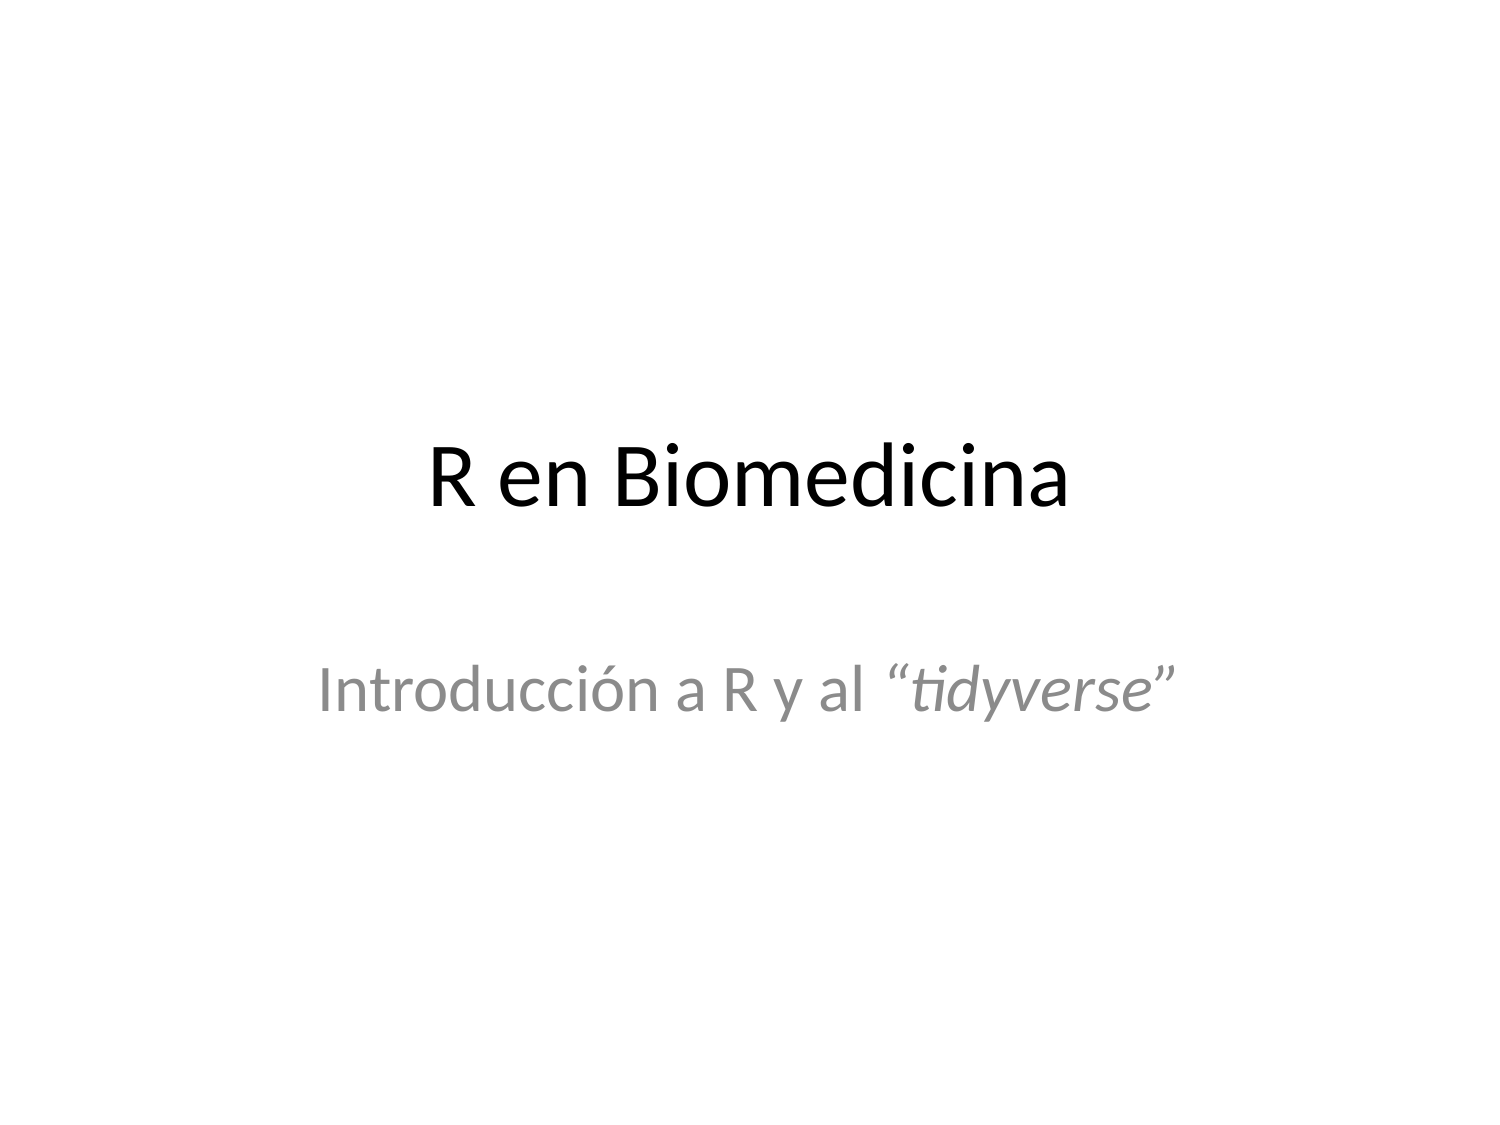

# R en Biomedicina
Introducción a R y al “tidyverse”